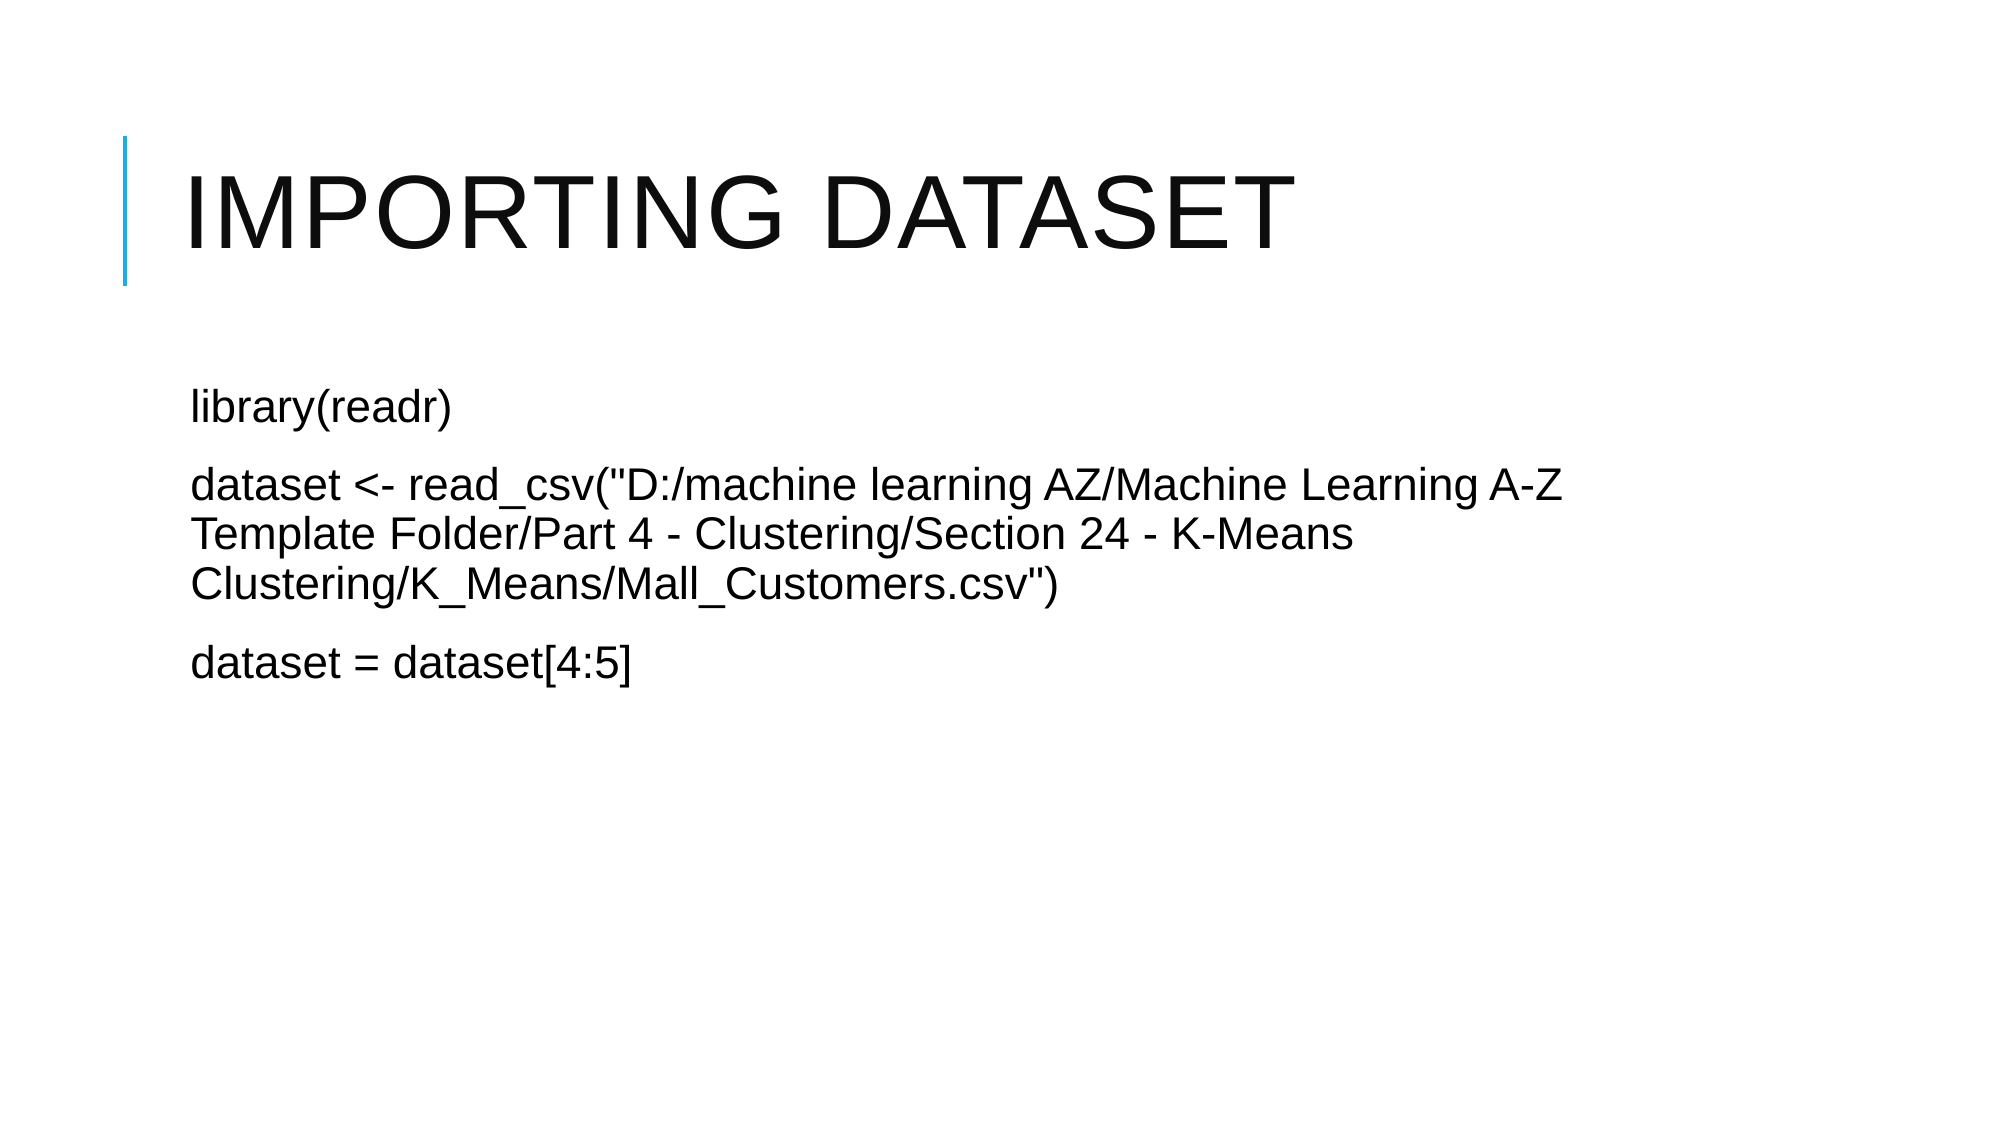

# Importing dataset
library(readr)
dataset <- read_csv("D:/machine learning AZ/Machine Learning A-Z Template Folder/Part 4 - Clustering/Section 24 - K-Means Clustering/K_Means/Mall_Customers.csv")
dataset = dataset[4:5]